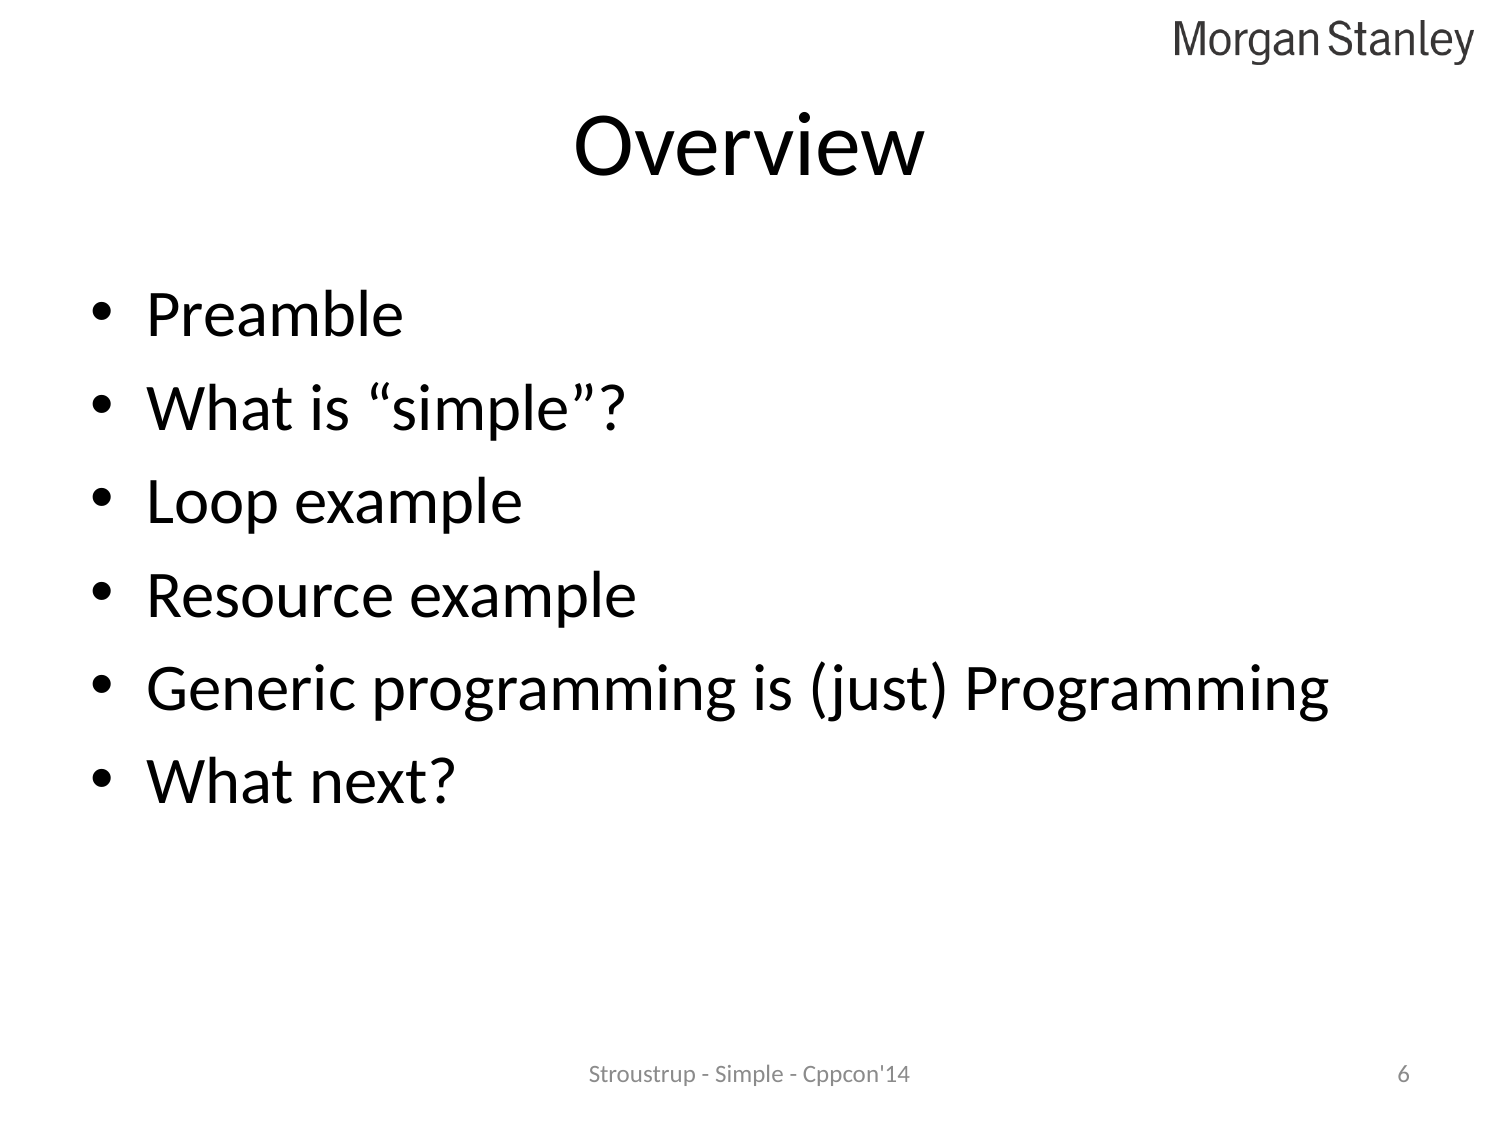

# Overview
Preamble
What is “simple”?
Loop example
Resource example
Generic programming is (just) Programming
What next?
Stroustrup - Simple - Cppcon'14
6